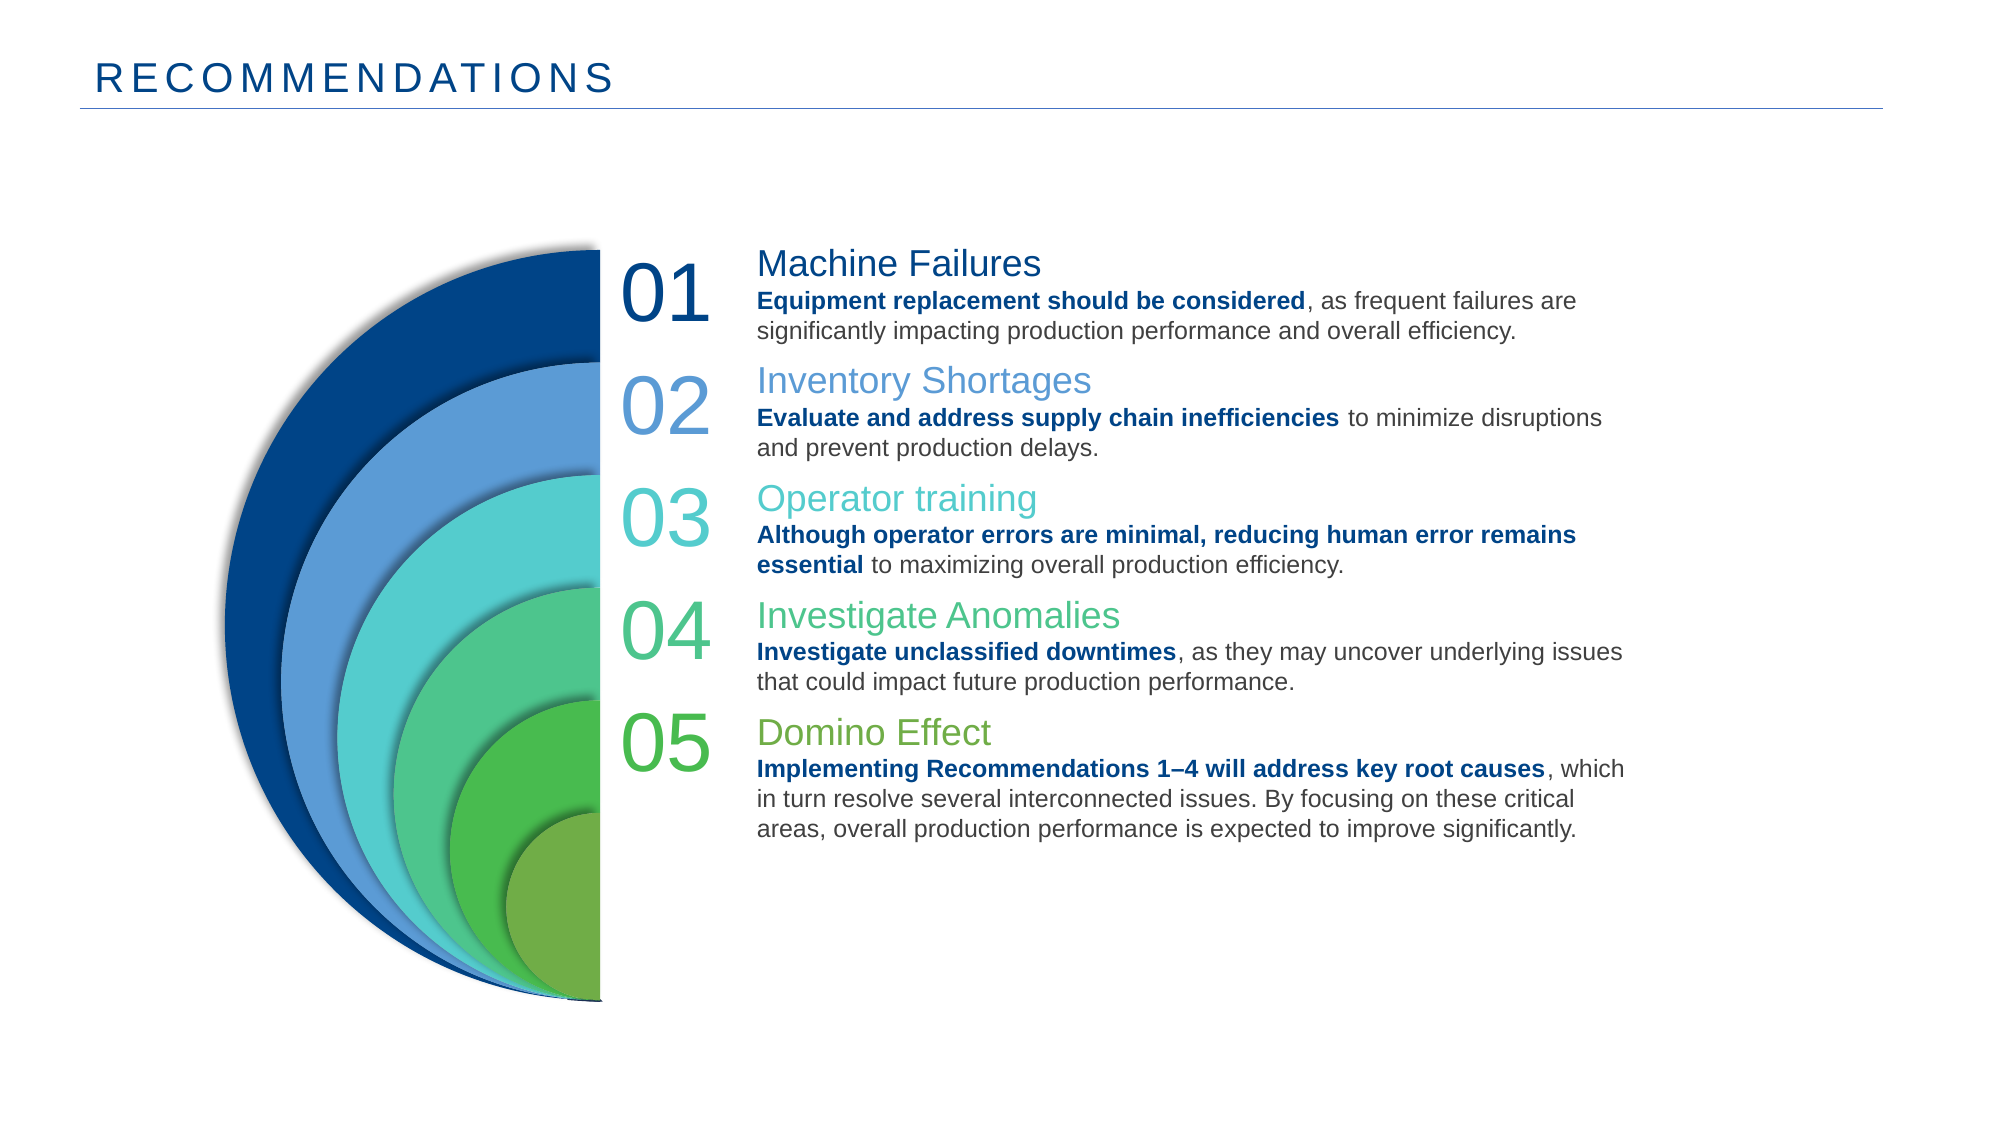

RECOMMENDATIONS
01
Machine Failures
Equipment replacement should be considered, as frequent failures are significantly impacting production performance and overall efficiency.

02
Inventory Shortages
Evaluate and address supply chain inefficiencies to minimize disruptions and prevent production delays.

03
Operator training
Although operator errors are minimal, reducing human error remains essential to maximizing overall production efficiency.

04
Investigate Anomalies
Investigate unclassified downtimes, as they may uncover underlying issues that could impact future production performance.

05

Domino Effect
Implementing Recommendations 1–4 will address key root causes, which in turn resolve several interconnected issues. By focusing on these critical areas, overall production performance is expected to improve significantly.